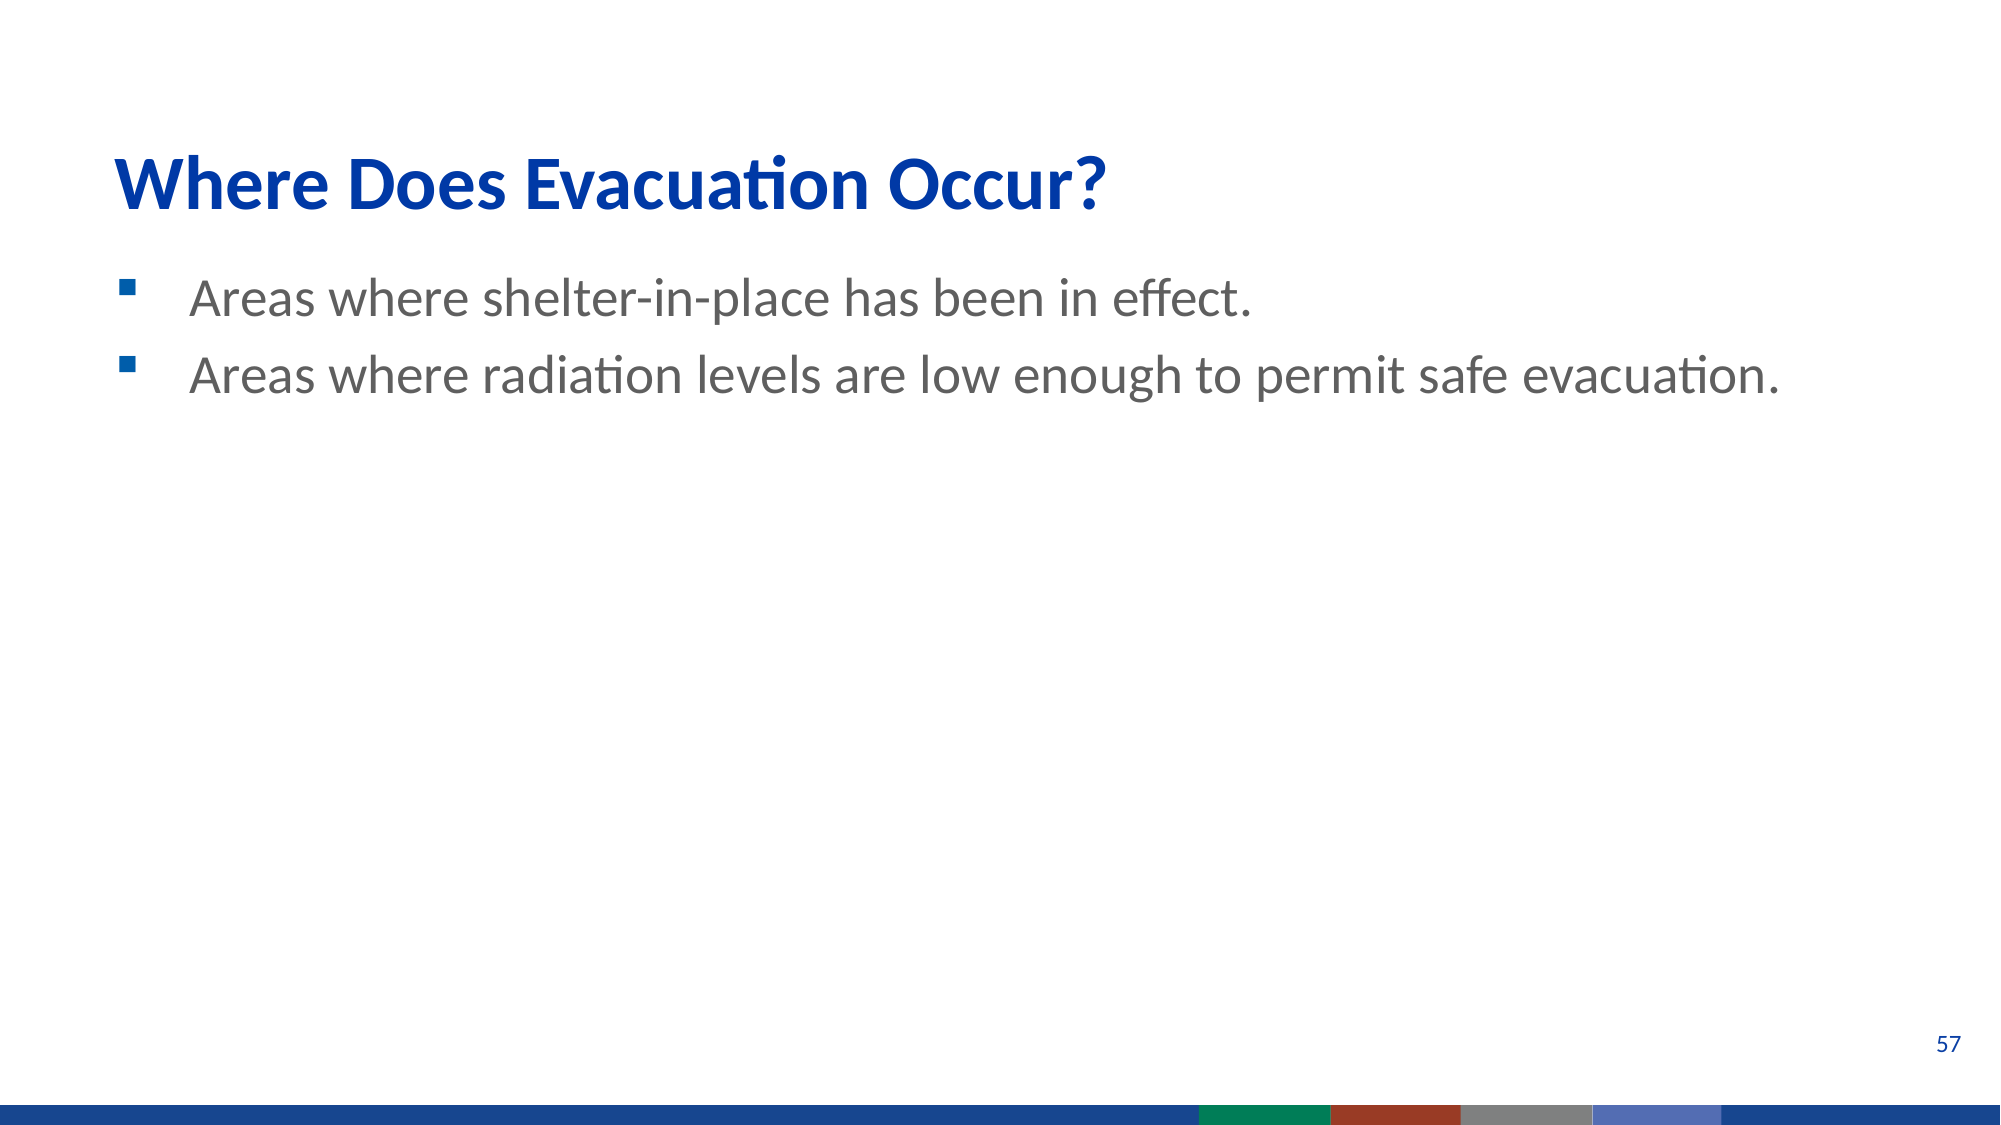

# Where Does Evacuation Occur?
Areas where shelter-in-place has been in effect.
Areas where radiation levels are low enough to permit safe evacuation.
57